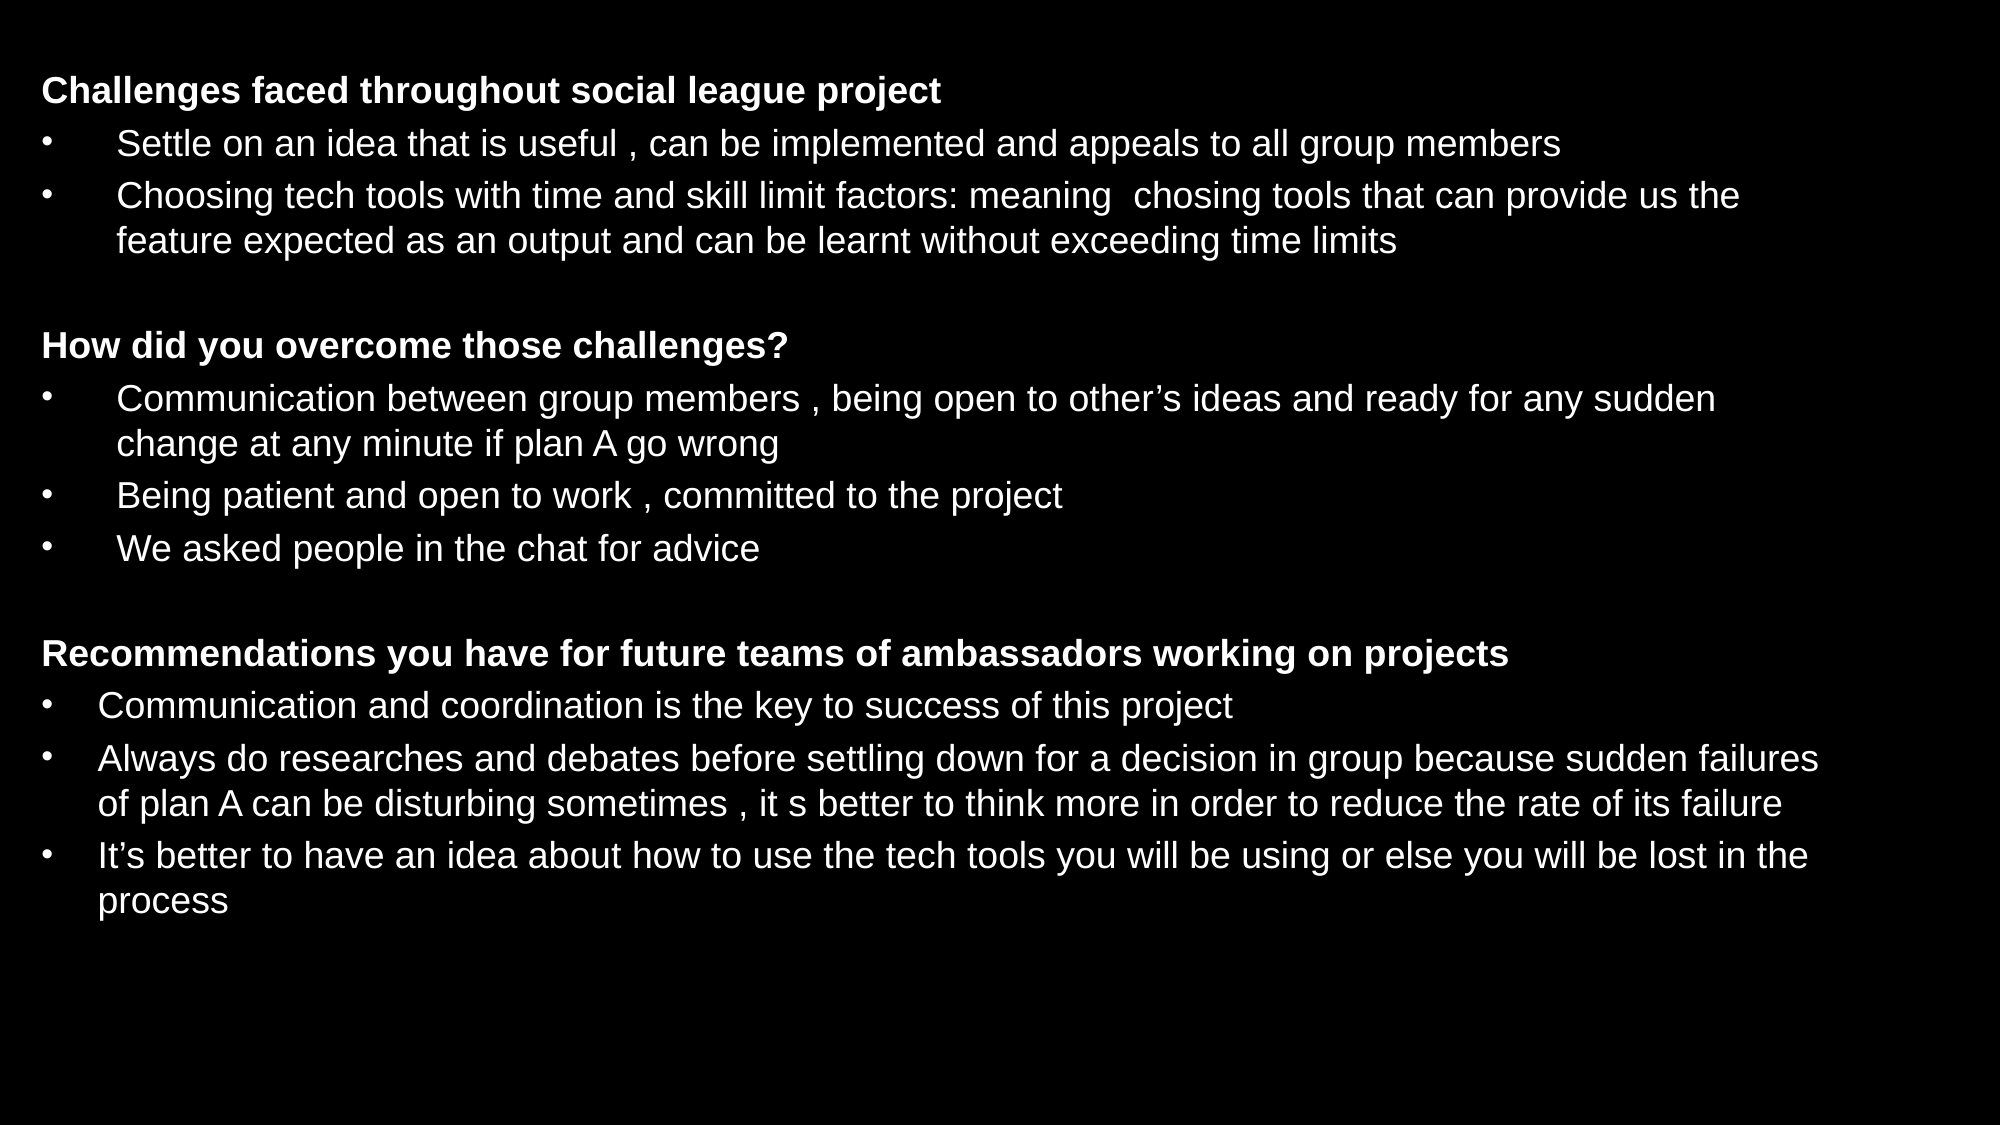

Challenges faced throughout social league project
Settle on an idea that is useful , can be implemented and appeals to all group members
Choosing tech tools with time and skill limit factors: meaning  chosing tools that can provide us the feature expected as an output and can be learnt without exceeding time limits

How did you overcome those challenges?
Communication between group members , being open to other’s ideas and ready for any sudden change at any minute if plan A go wrong
Being patient and open to work , committed to the project
We asked people in the chat for advice

Recommendations you have for future teams of ambassadors working on projects
Communication and coordination is the key to success of this project
Always do researches and debates before settling down for a decision in group because sudden failures of plan A can be disturbing sometimes , it s better to think more in order to reduce the rate of its failure
It’s better to have an idea about how to use the tech tools you will be using or else you will be lost in the process